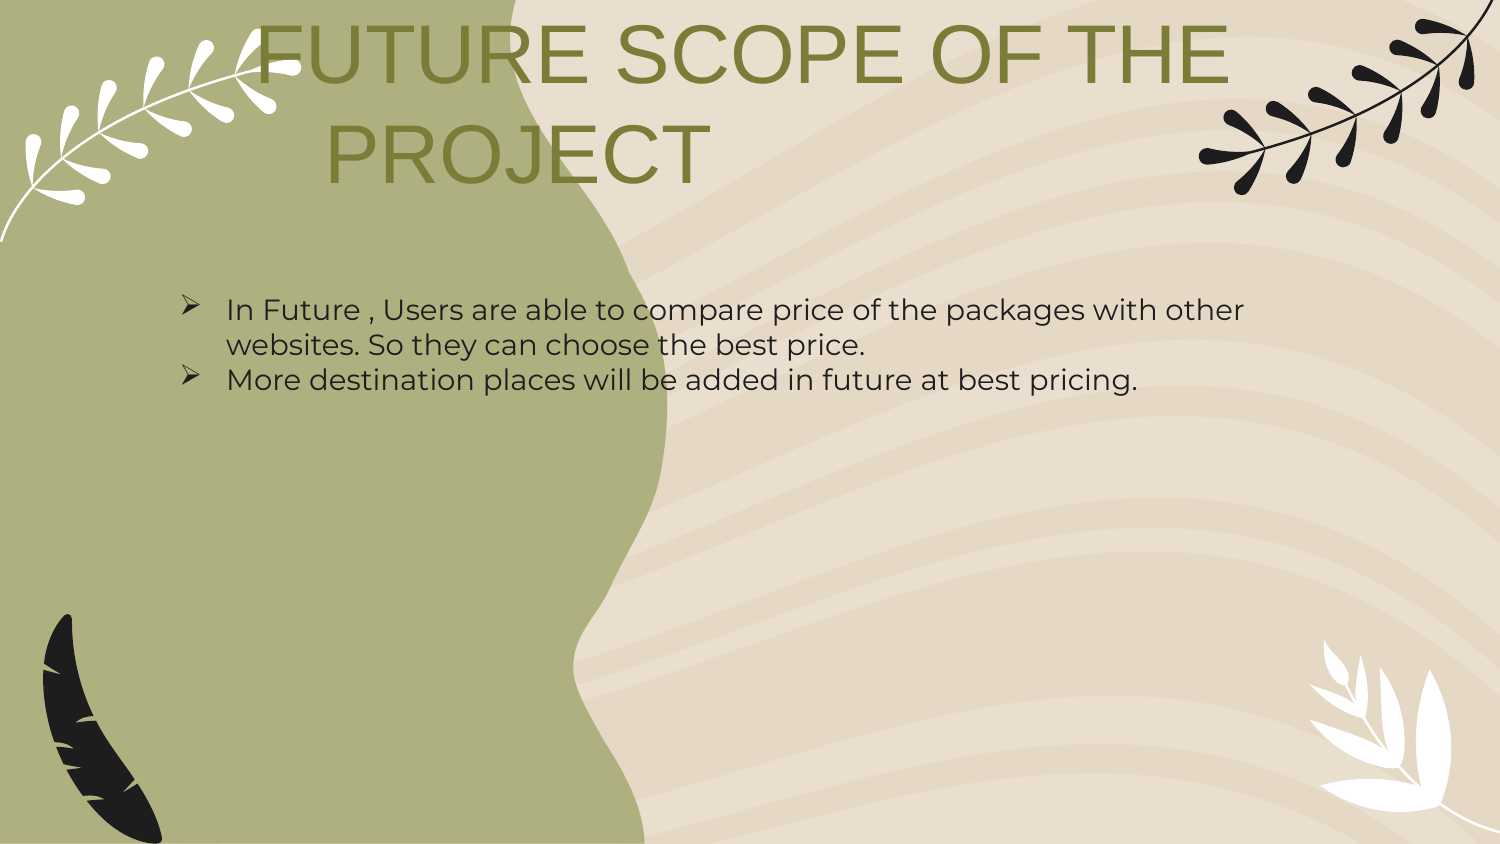

# FUTURE SCOPE OF THE        PROJECT

In Future , Users are able to compare price of the packages with other websites. So they can choose the best price.
More destination places will be added in future at best pricing.